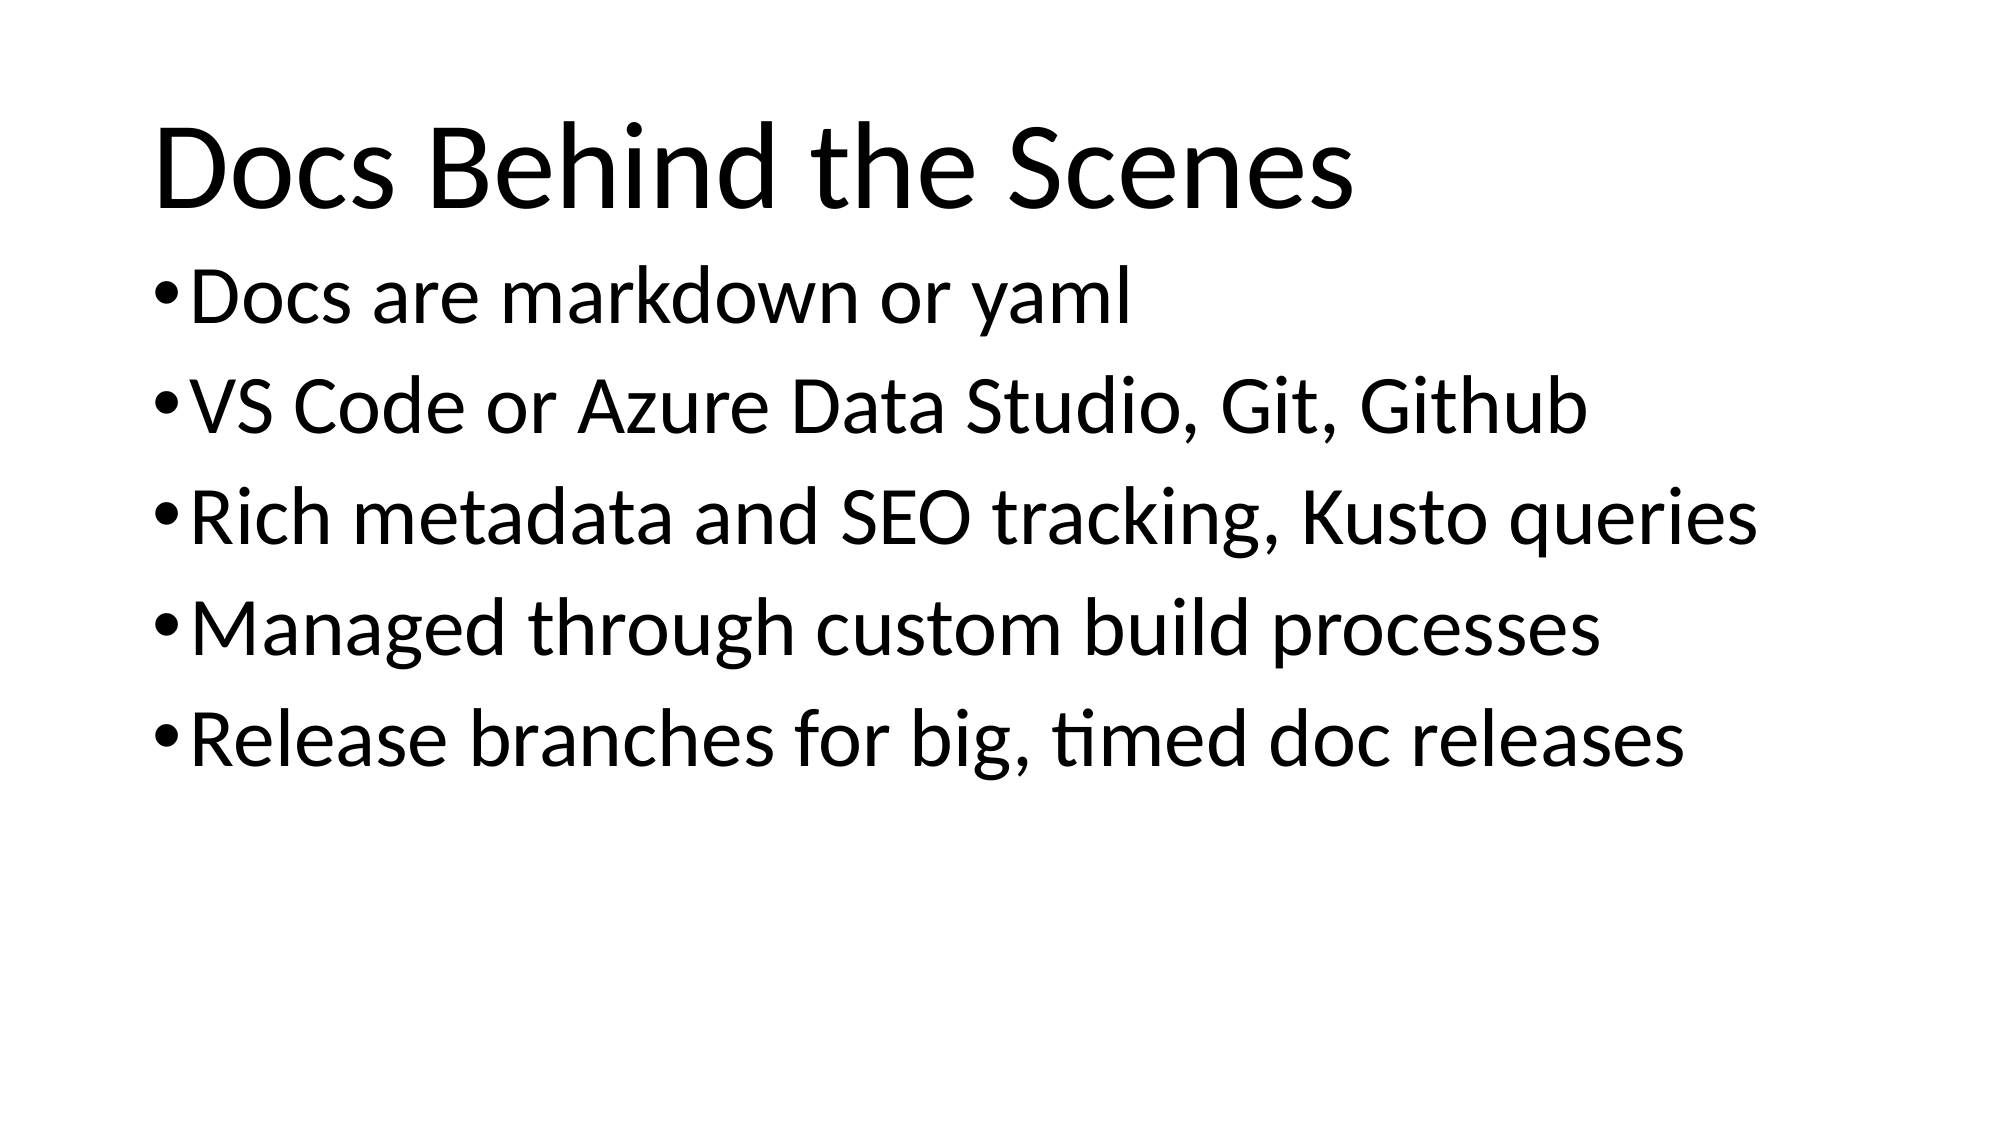

# Docs Behind the Scenes
Docs are markdown or yaml
VS Code or Azure Data Studio, Git, Github
Rich metadata and SEO tracking, Kusto queries
Managed through custom build processes
Release branches for big, timed doc releases